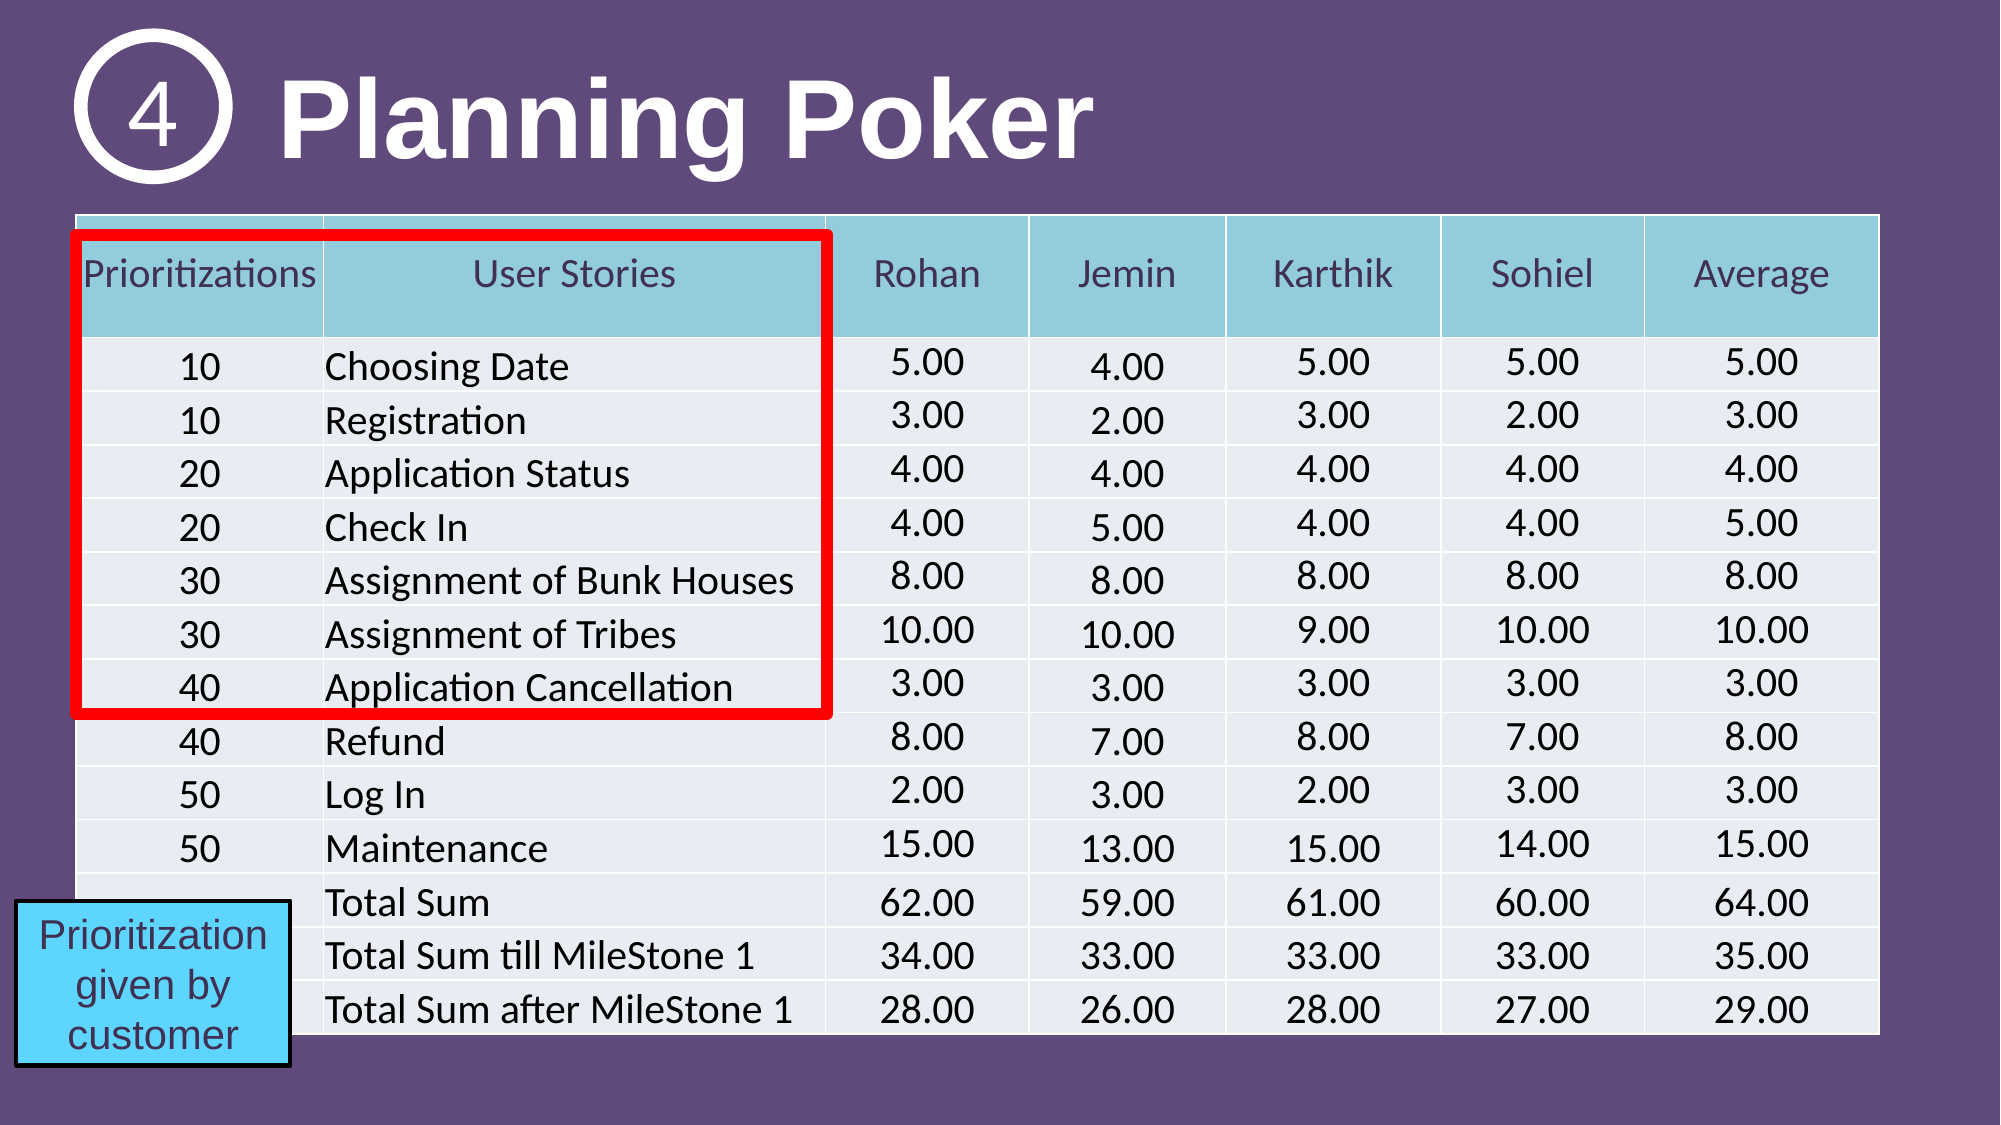

4
Planning Poker
| Prioritizations | User Stories | Rohan | Jemin | Karthik | Sohiel | Average |
| --- | --- | --- | --- | --- | --- | --- |
| 10 | Choosing Date | 5.00 | 4.00 | 5.00 | 5.00 | 5.00 |
| 10 | Registration | 3.00 | 2.00 | 3.00 | 2.00 | 3.00 |
| 20 | Application Status | 4.00 | 4.00 | 4.00 | 4.00 | 4.00 |
| 20 | Check In | 4.00 | 5.00 | 4.00 | 4.00 | 5.00 |
| 30 | Assignment of Bunk Houses | 8.00 | 8.00 | 8.00 | 8.00 | 8.00 |
| 30 | Assignment of Tribes | 10.00 | 10.00 | 9.00 | 10.00 | 10.00 |
| 40 | Application Cancellation | 3.00 | 3.00 | 3.00 | 3.00 | 3.00 |
| 40 | Refund | 8.00 | 7.00 | 8.00 | 7.00 | 8.00 |
| 50 | Log In | 2.00 | 3.00 | 2.00 | 3.00 | 3.00 |
| 50 | Maintenance | 15.00 | 13.00 | 15.00 | 14.00 | 15.00 |
|  | Total Sum | 62.00 | 59.00 | 61.00 | 60.00 | 64.00 |
|  | Total Sum till MileStone 1 | 34.00 | 33.00 | 33.00 | 33.00 | 35.00 |
|  | Total Sum after MileStone 1 | 28.00 | 26.00 | 28.00 | 27.00 | 29.00 |

Prioritization given by customer